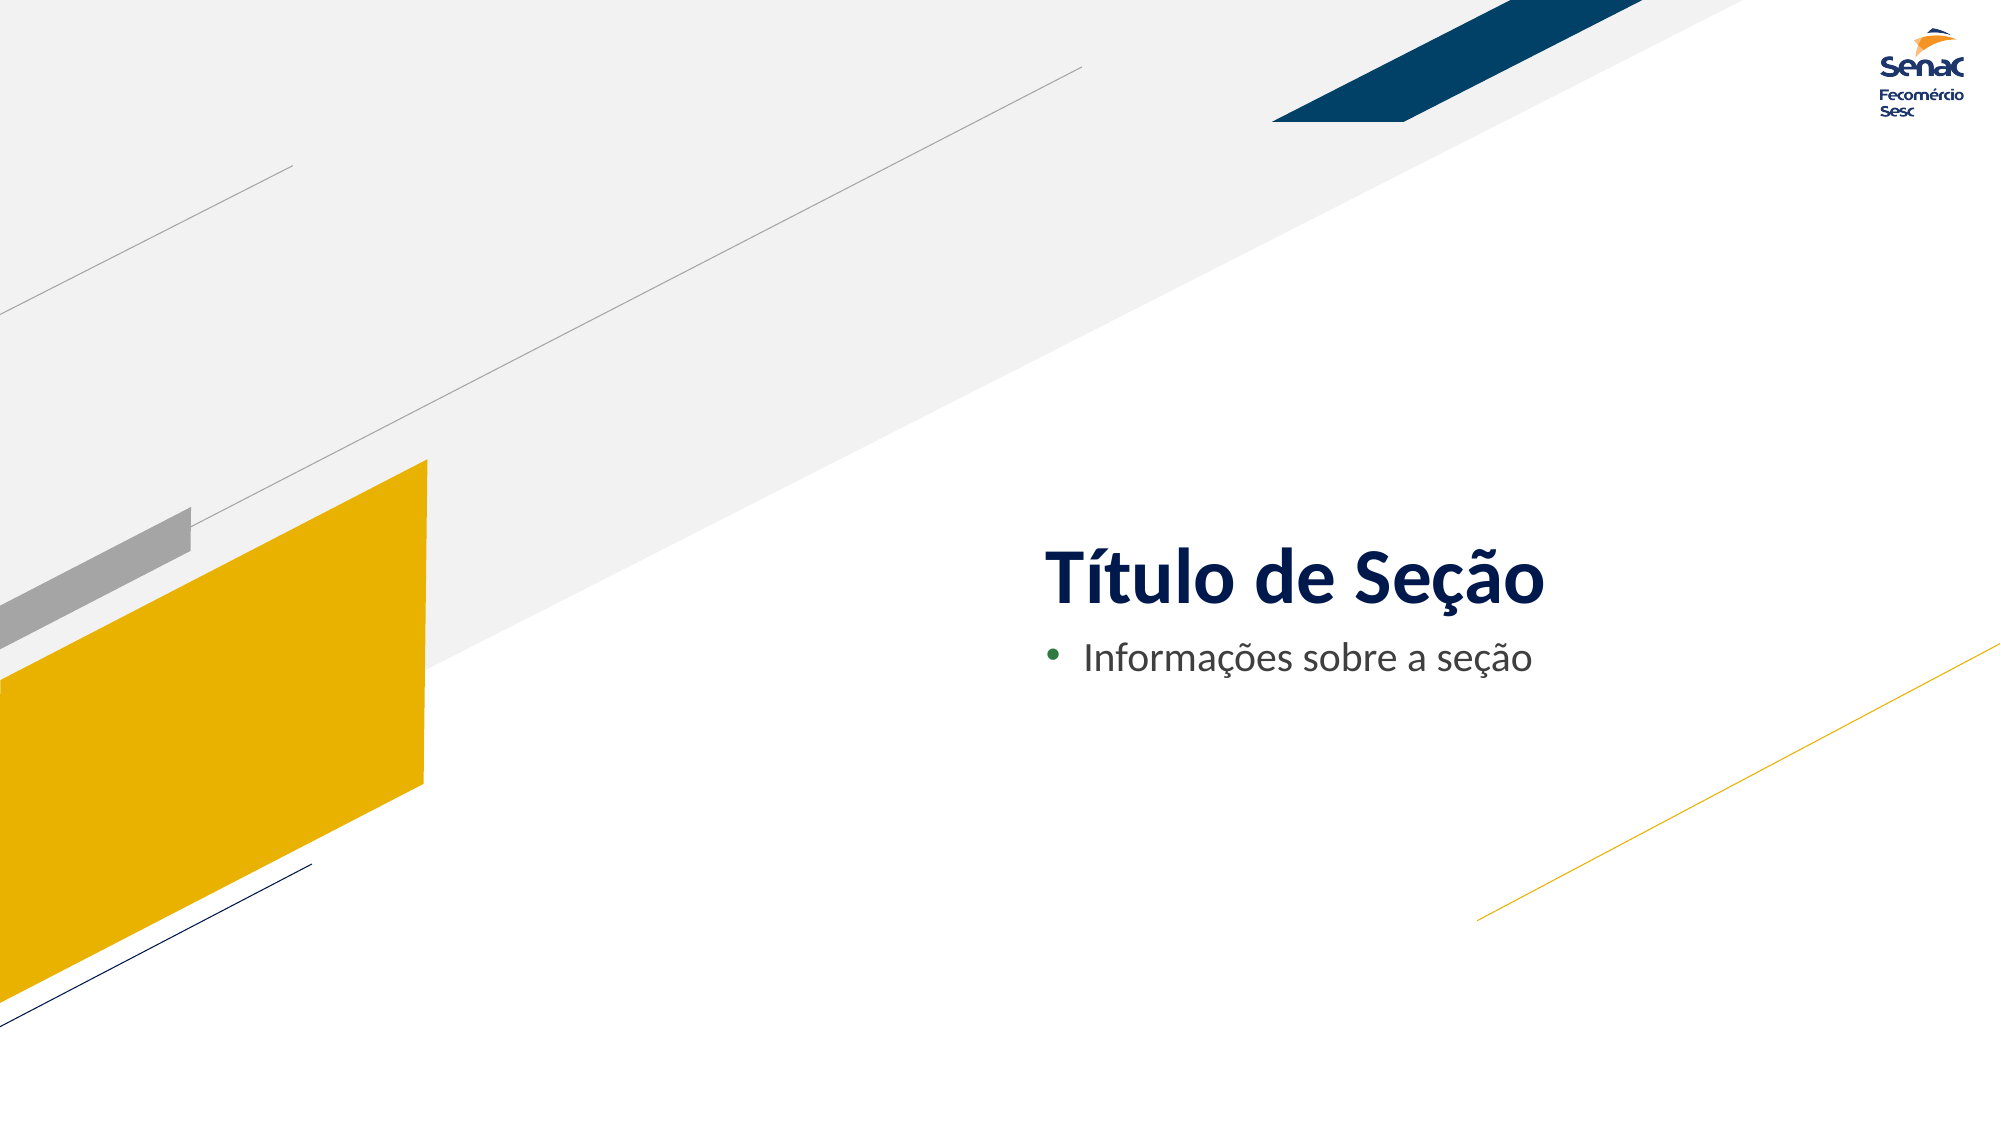

# Título de Seção
Informações sobre a seção